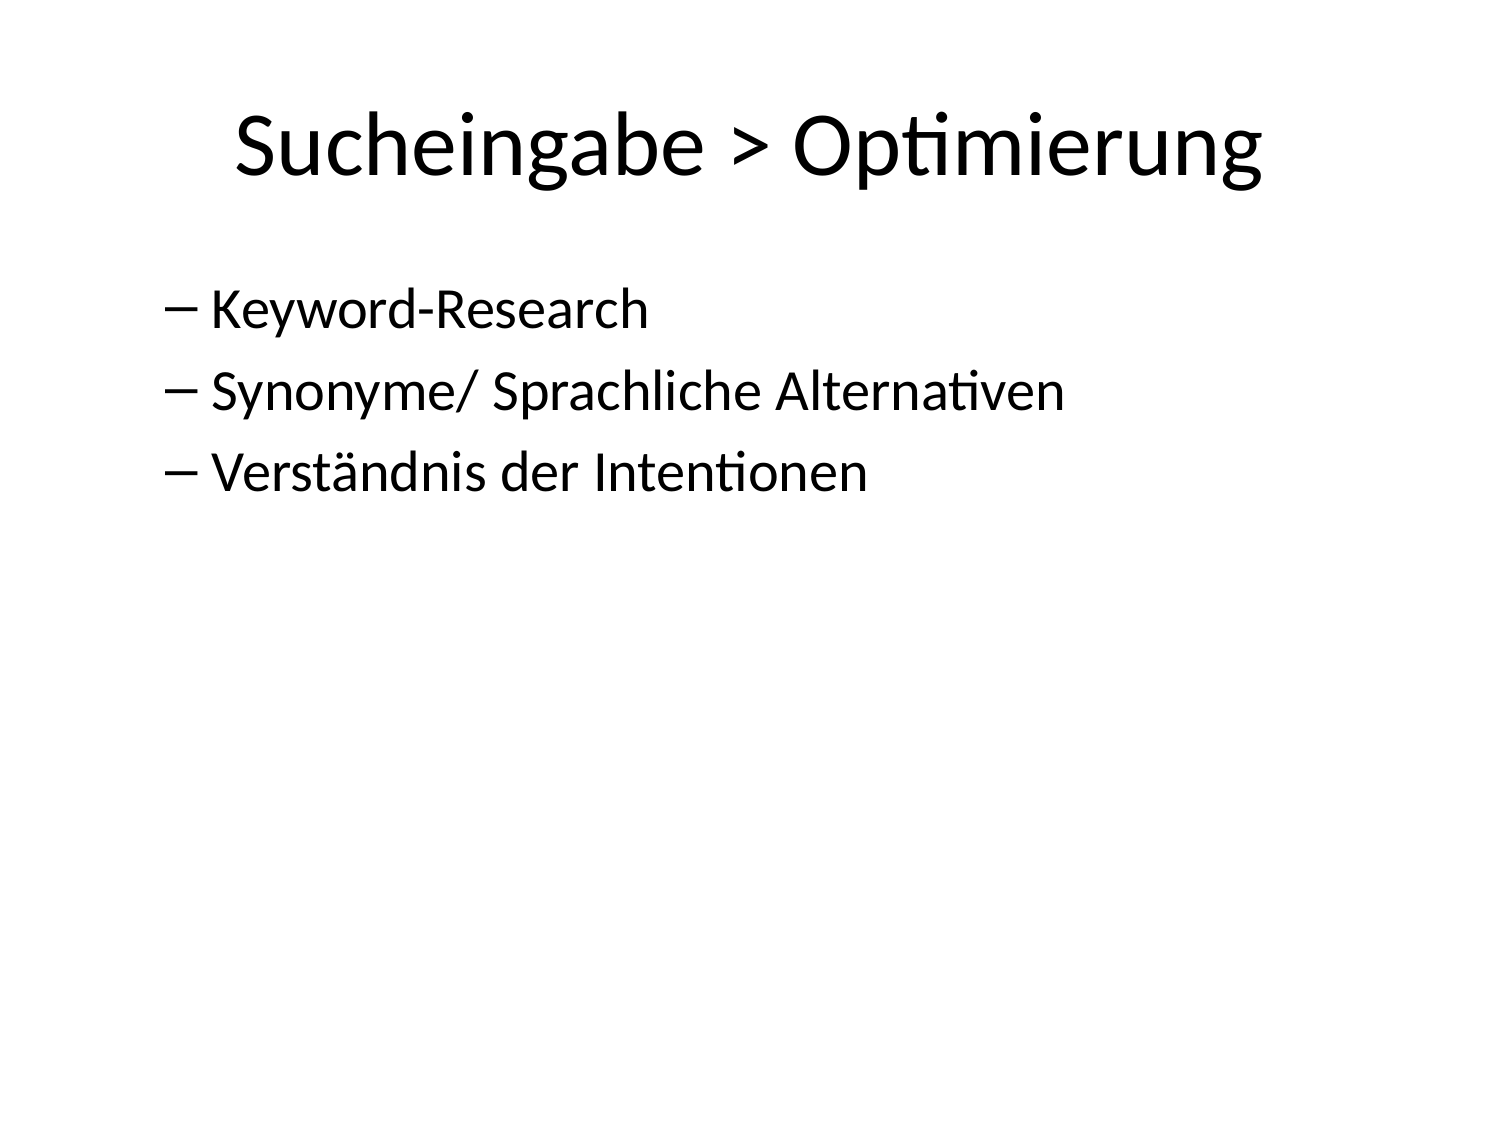

# Sucheingabe > Optimierung
Keyword-Research
Synonyme/ Sprachliche Alternativen
Verständnis der Intentionen